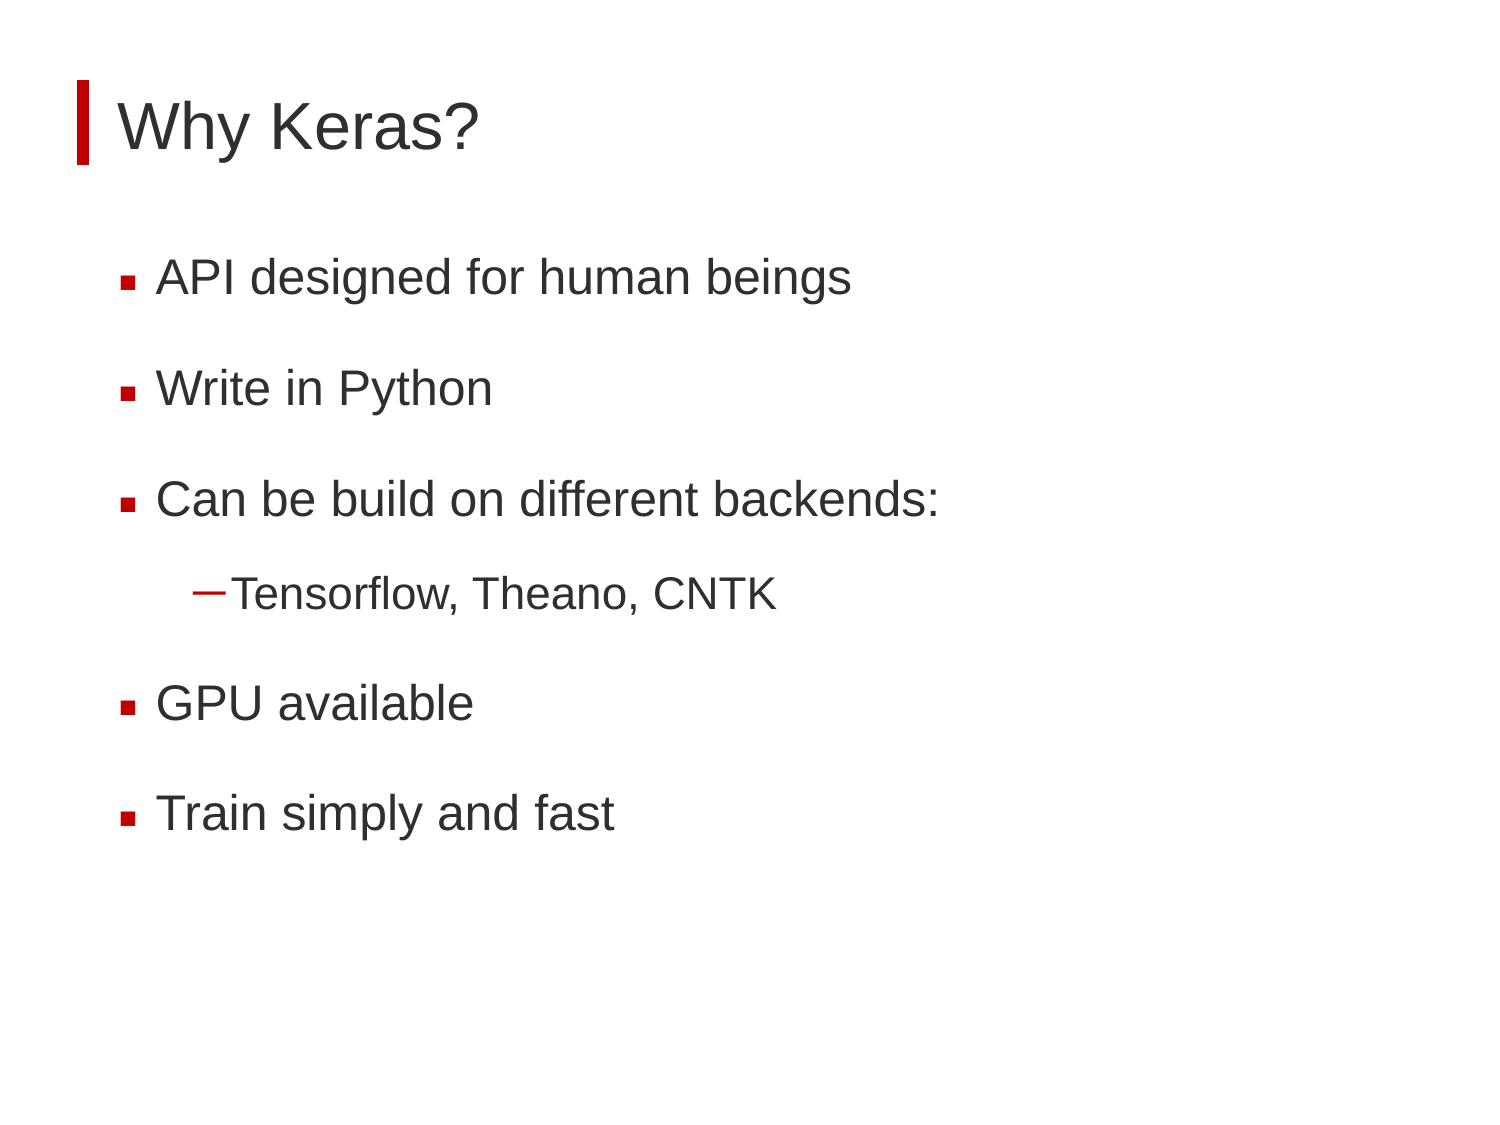

# Why Keras?
API designed for human beings
Write in Python
Can be build on different backends:
Tensorflow, Theano, CNTK
GPU available
Train simply and fast